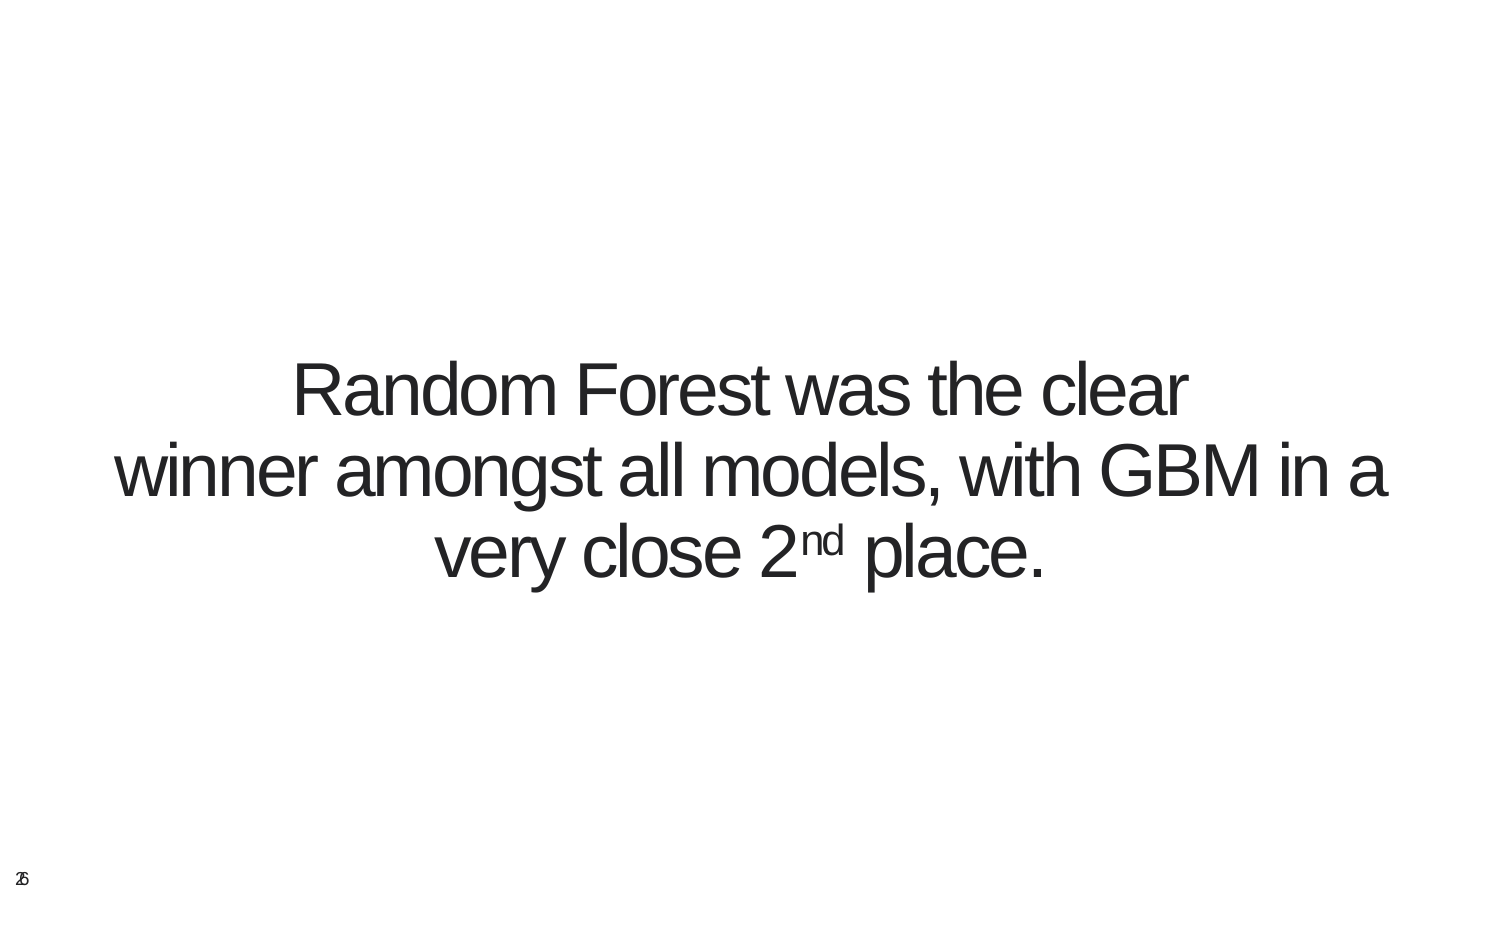

# Random Forest was the clear winner amongst all models, with GBM in a very close 2nd place.
26